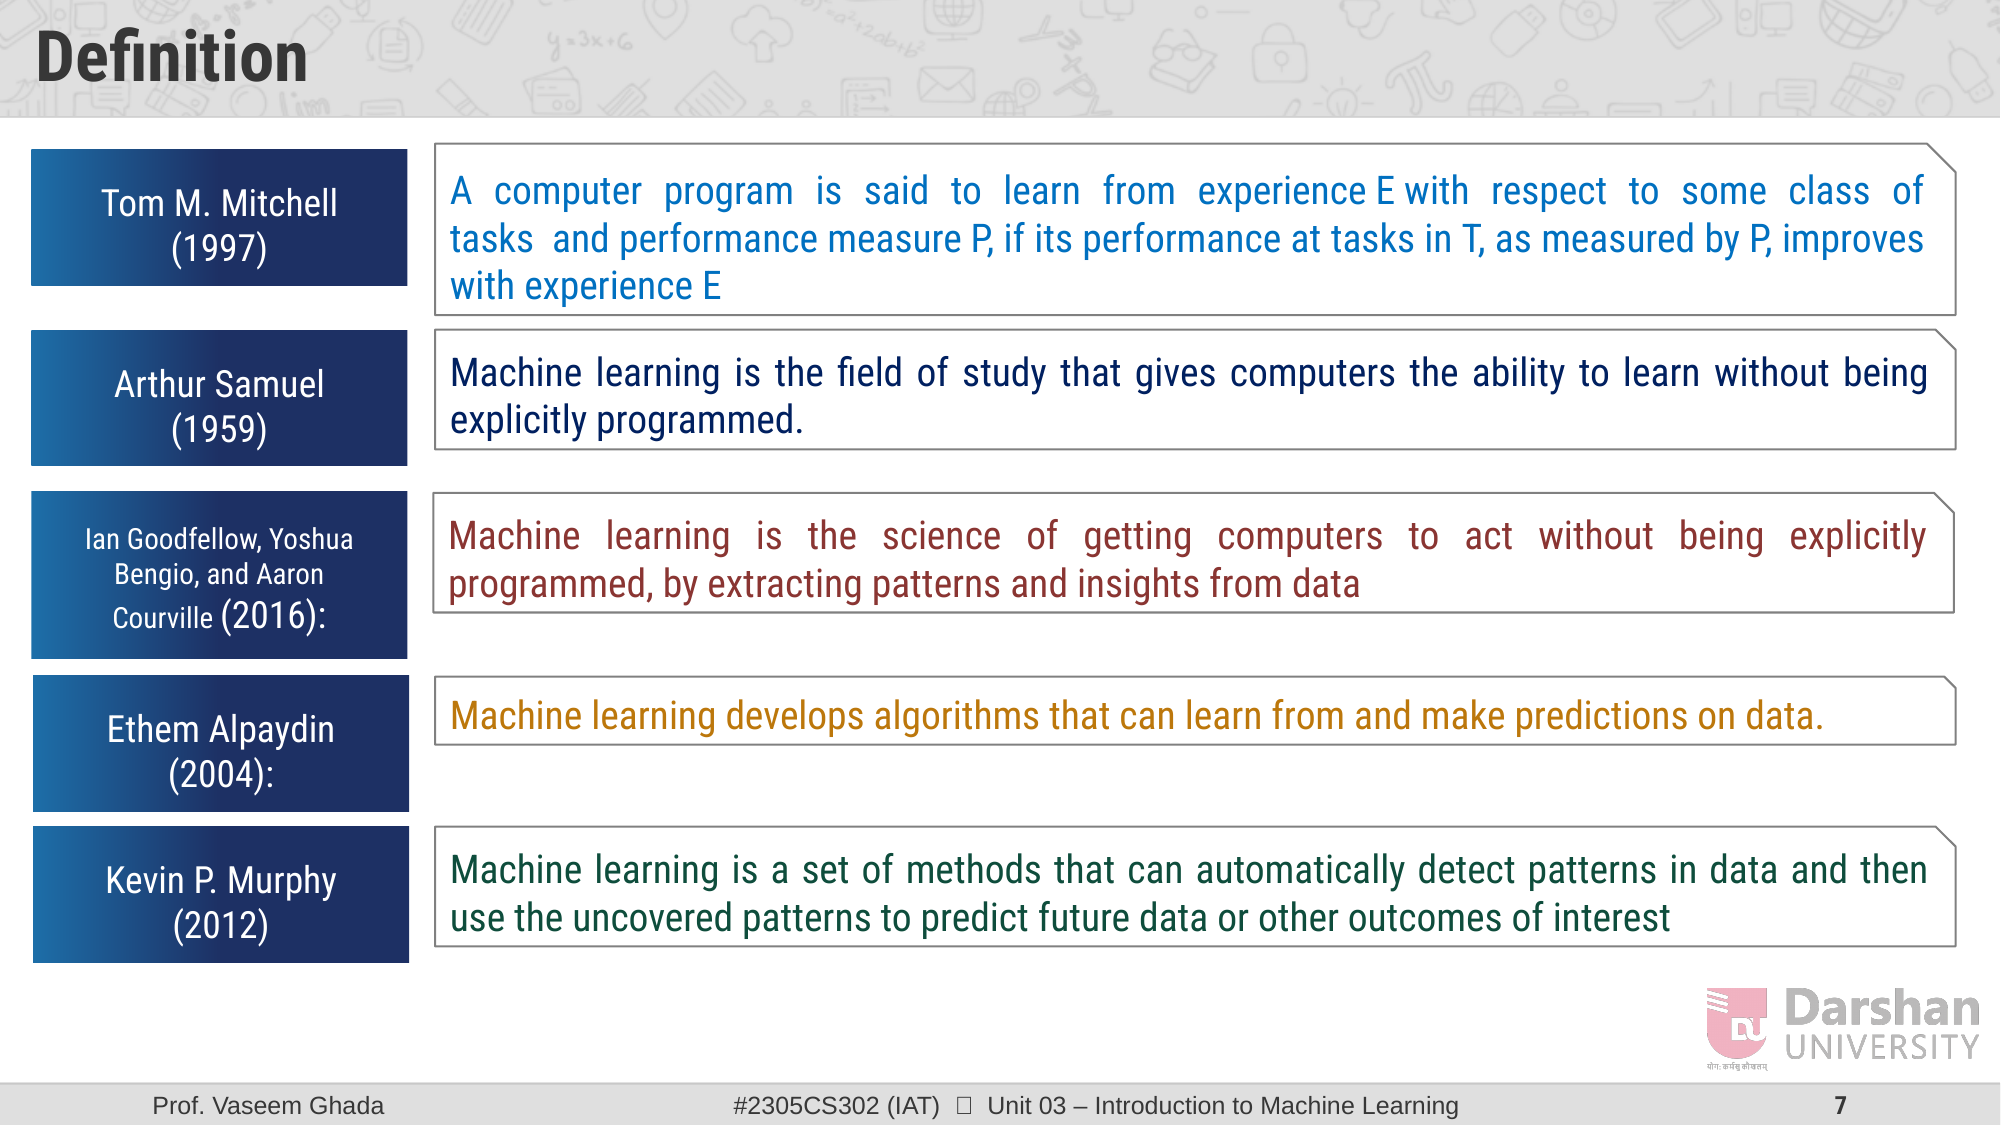

# Definition
A computer program is said to learn from experience E with respect to some class of tasks  and performance measure P, if its performance at tasks in T, as measured by P, improves with experience E
Tom M. Mitchell (1997)
Machine learning is the field of study that gives computers the ability to learn without being explicitly programmed.
Arthur Samuel (1959)
Ian Goodfellow, Yoshua Bengio, and Aaron Courville (2016):
Machine learning is the science of getting computers to act without being explicitly programmed, by extracting patterns and insights from data
Ethem Alpaydin (2004):
Machine learning develops algorithms that can learn from and make predictions on data.
Kevin P. Murphy (2012)
Machine learning is a set of methods that can automatically detect patterns in data and then use the uncovered patterns to predict future data or other outcomes of interest